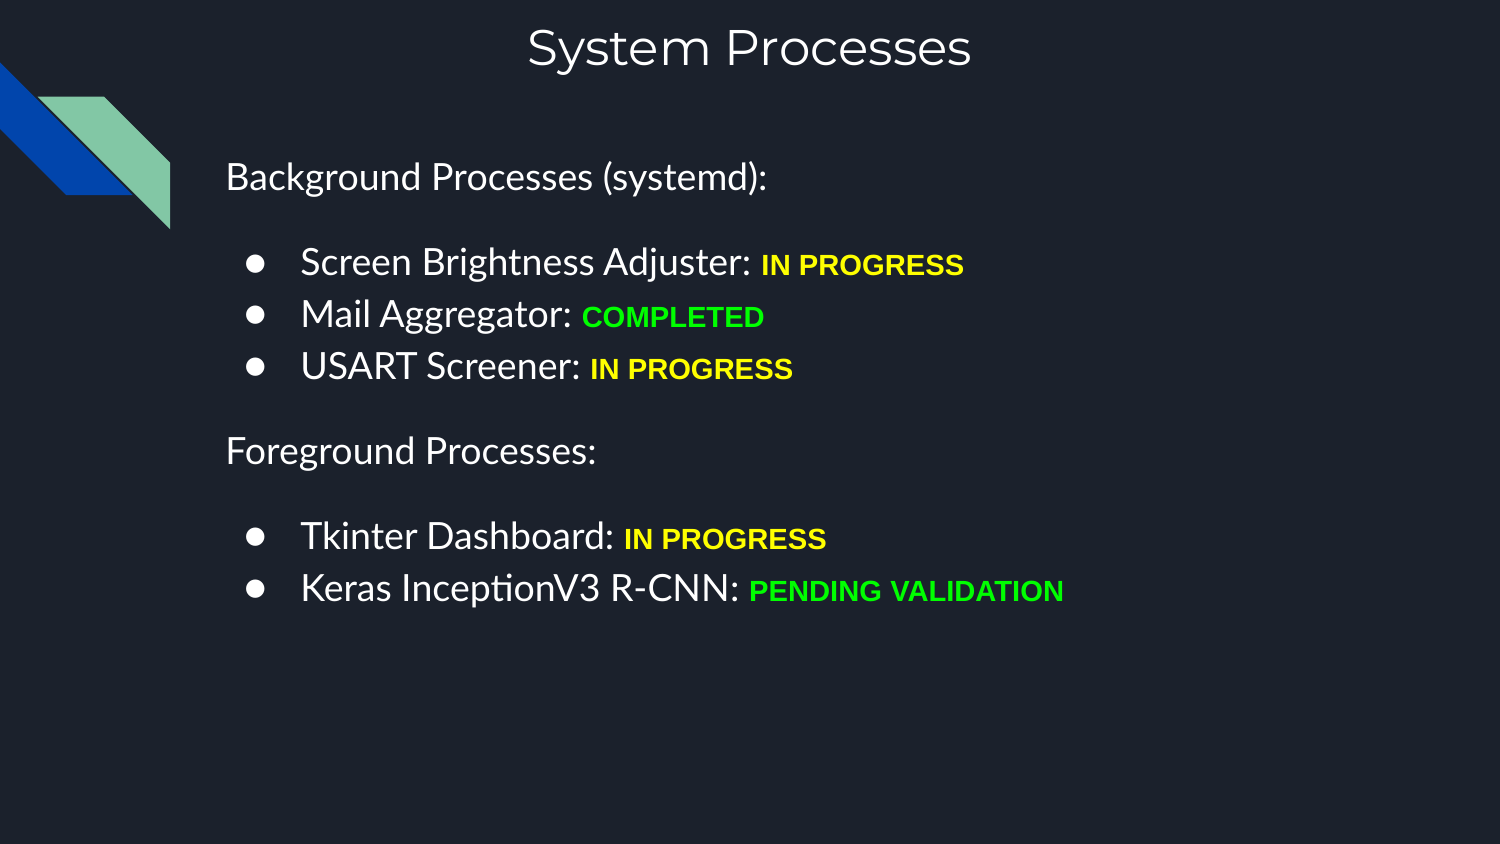

# System Processes
Background Processes (systemd):
Screen Brightness Adjuster: IN PROGRESS
Mail Aggregator: COMPLETED
USART Screener: IN PROGRESS
Foreground Processes:
Tkinter Dashboard: IN PROGRESS
Keras InceptionV3 R-CNN: PENDING VALIDATION